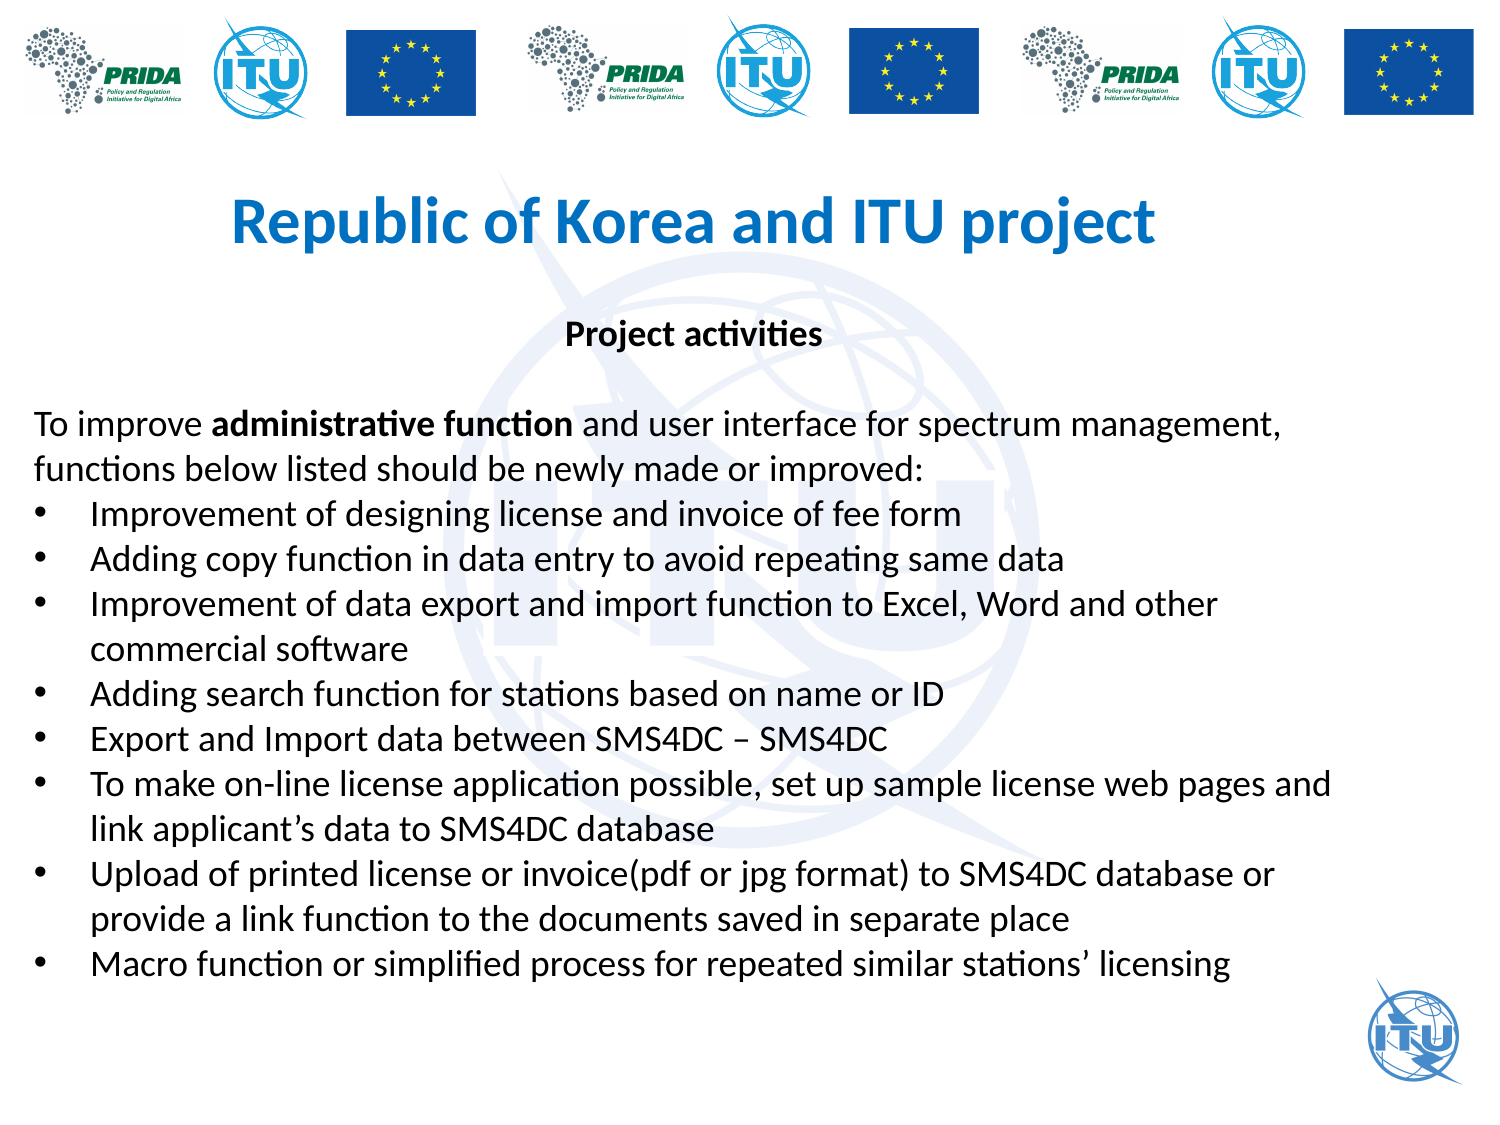

Republic of Korea and ITU project
Project activities

To improve administrative function and user interface for spectrum management, functions below listed should be newly made or improved:
Improvement of designing license and invoice of fee form
Adding copy function in data entry to avoid repeating same data
Improvement of data export and import function to Excel, Word and other commercial software
Adding search function for stations based on name or ID
Export and Import data between SMS4DC – SMS4DC
To make on-line license application possible, set up sample license web pages and link applicant’s data to SMS4DC database
Upload of printed license or invoice(pdf or jpg format) to SMS4DC database or provide a link function to the documents saved in separate place
Macro function or simplified process for repeated similar stations’ licensing